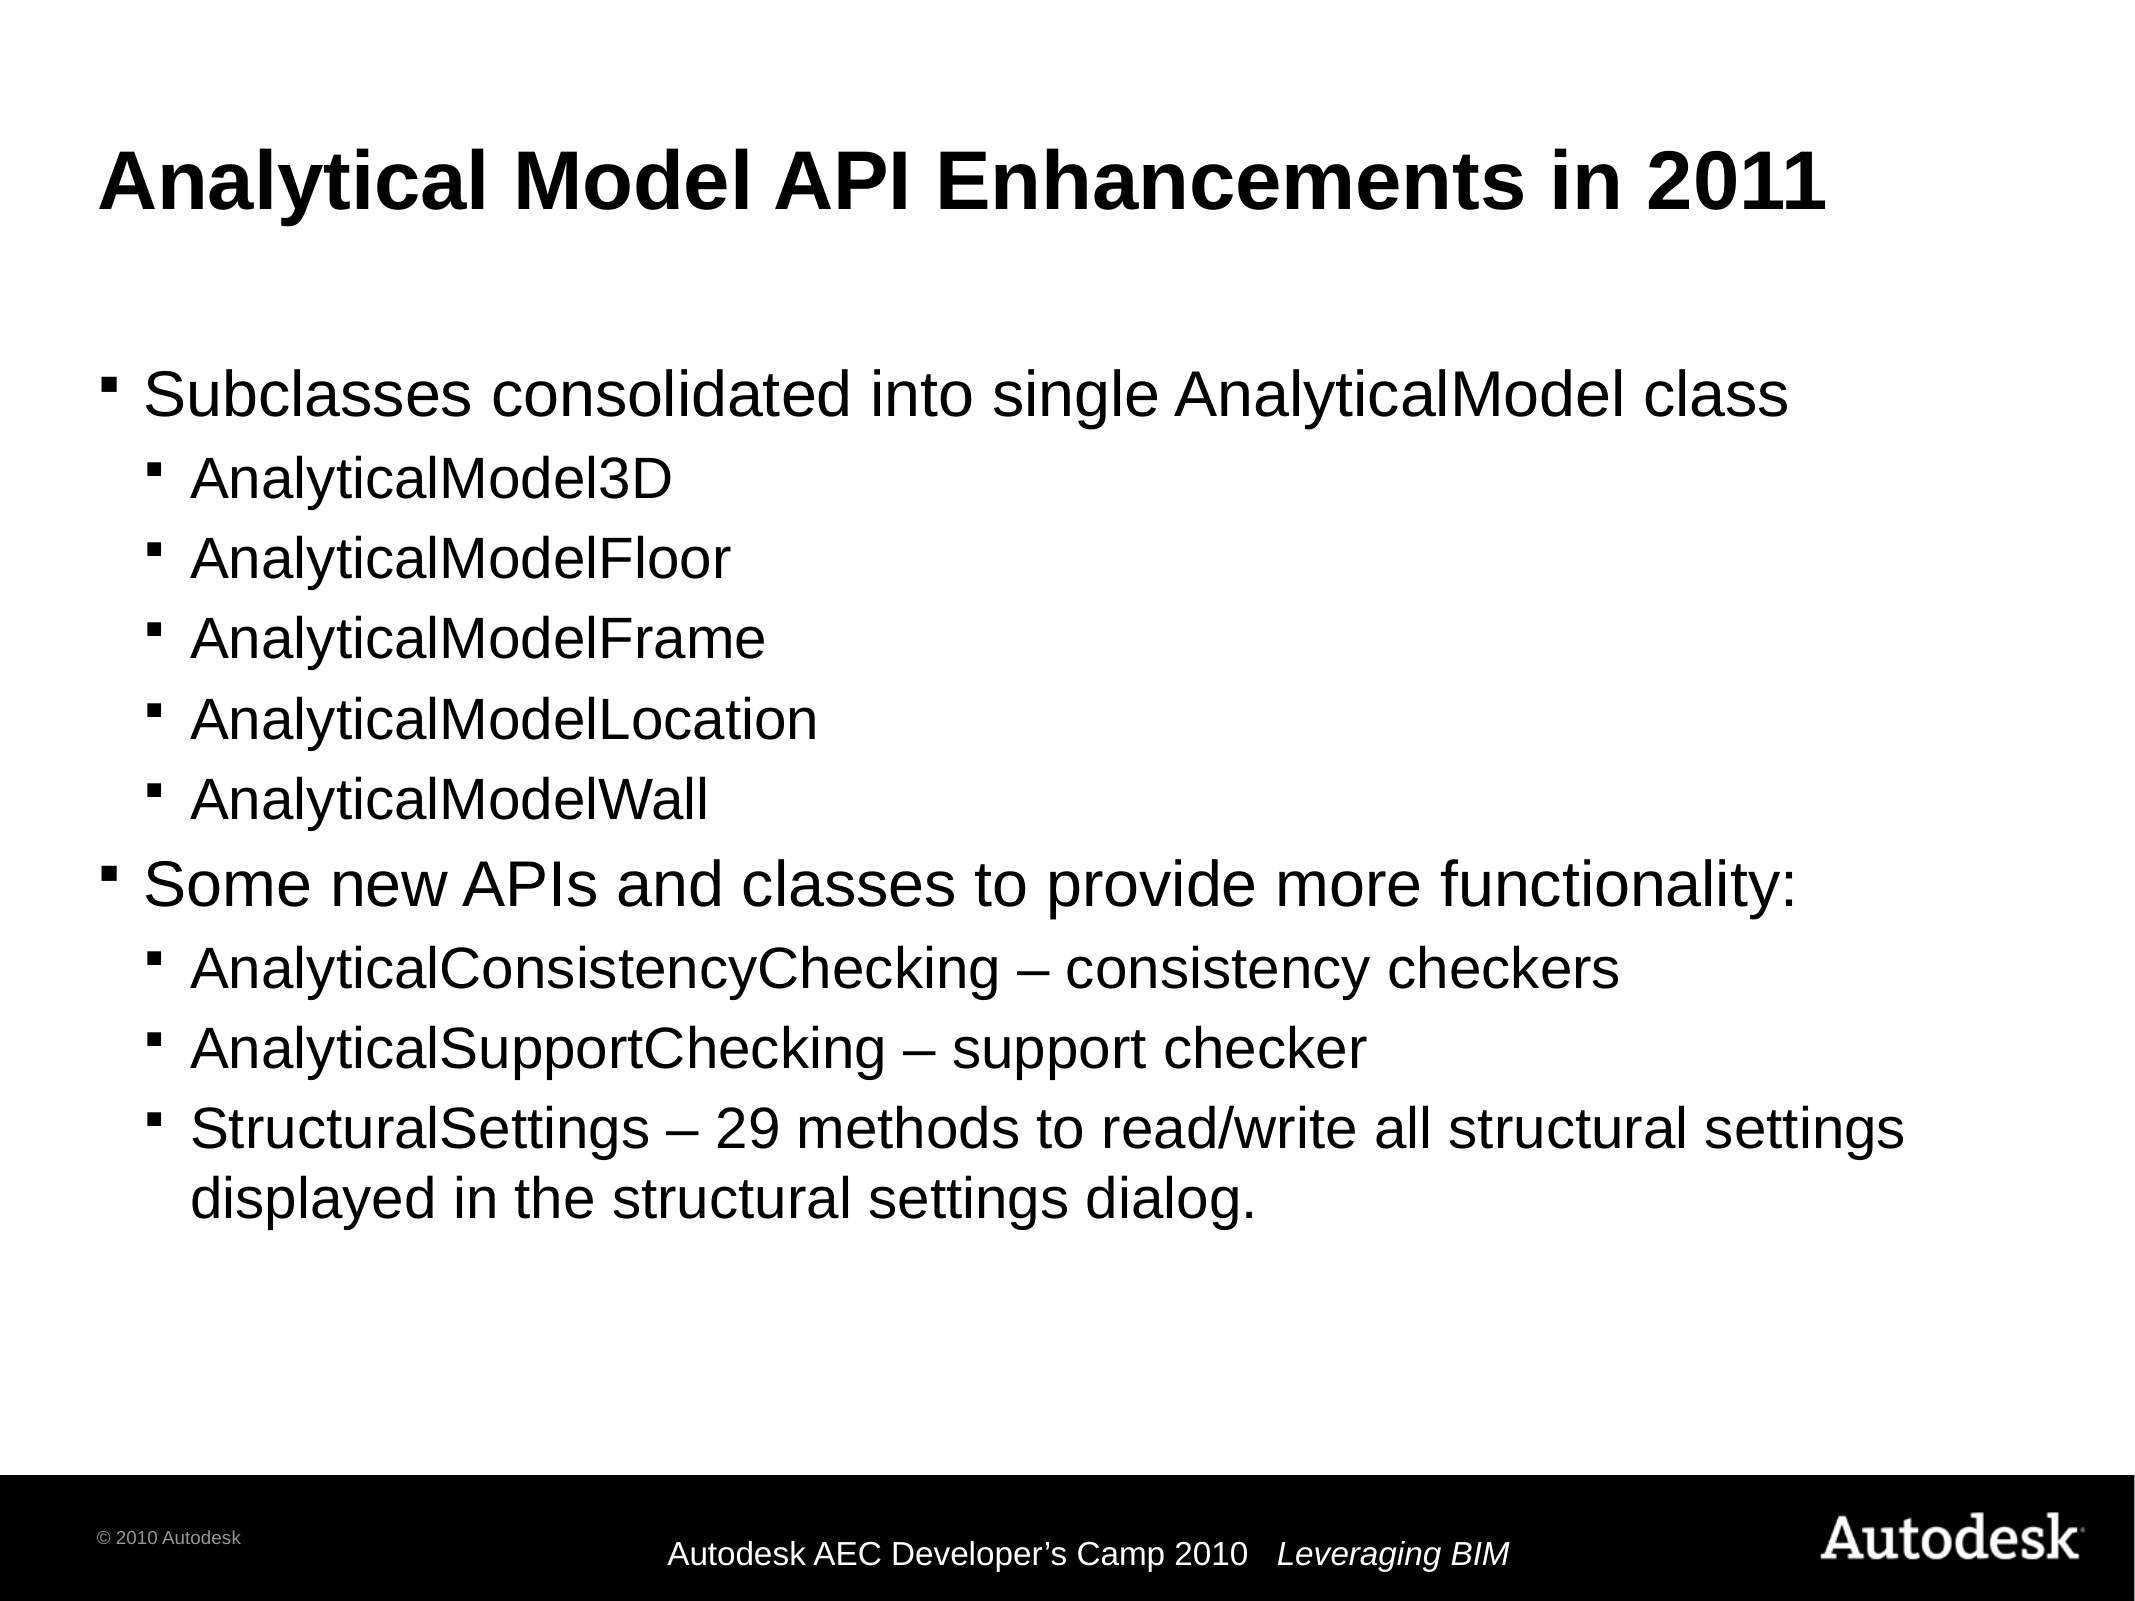

# Analytical Model API Enhancements in 2011
Subclasses consolidated into single AnalyticalModel class
AnalyticalModel3D
AnalyticalModelFloor
AnalyticalModelFrame
AnalyticalModelLocation
AnalyticalModelWall
Some new APIs and classes to provide more functionality:
AnalyticalConsistencyChecking – consistency checkers
AnalyticalSupportChecking – support checker
StructuralSettings – 29 methods to read/write all structural settings displayed in the structural settings dialog.